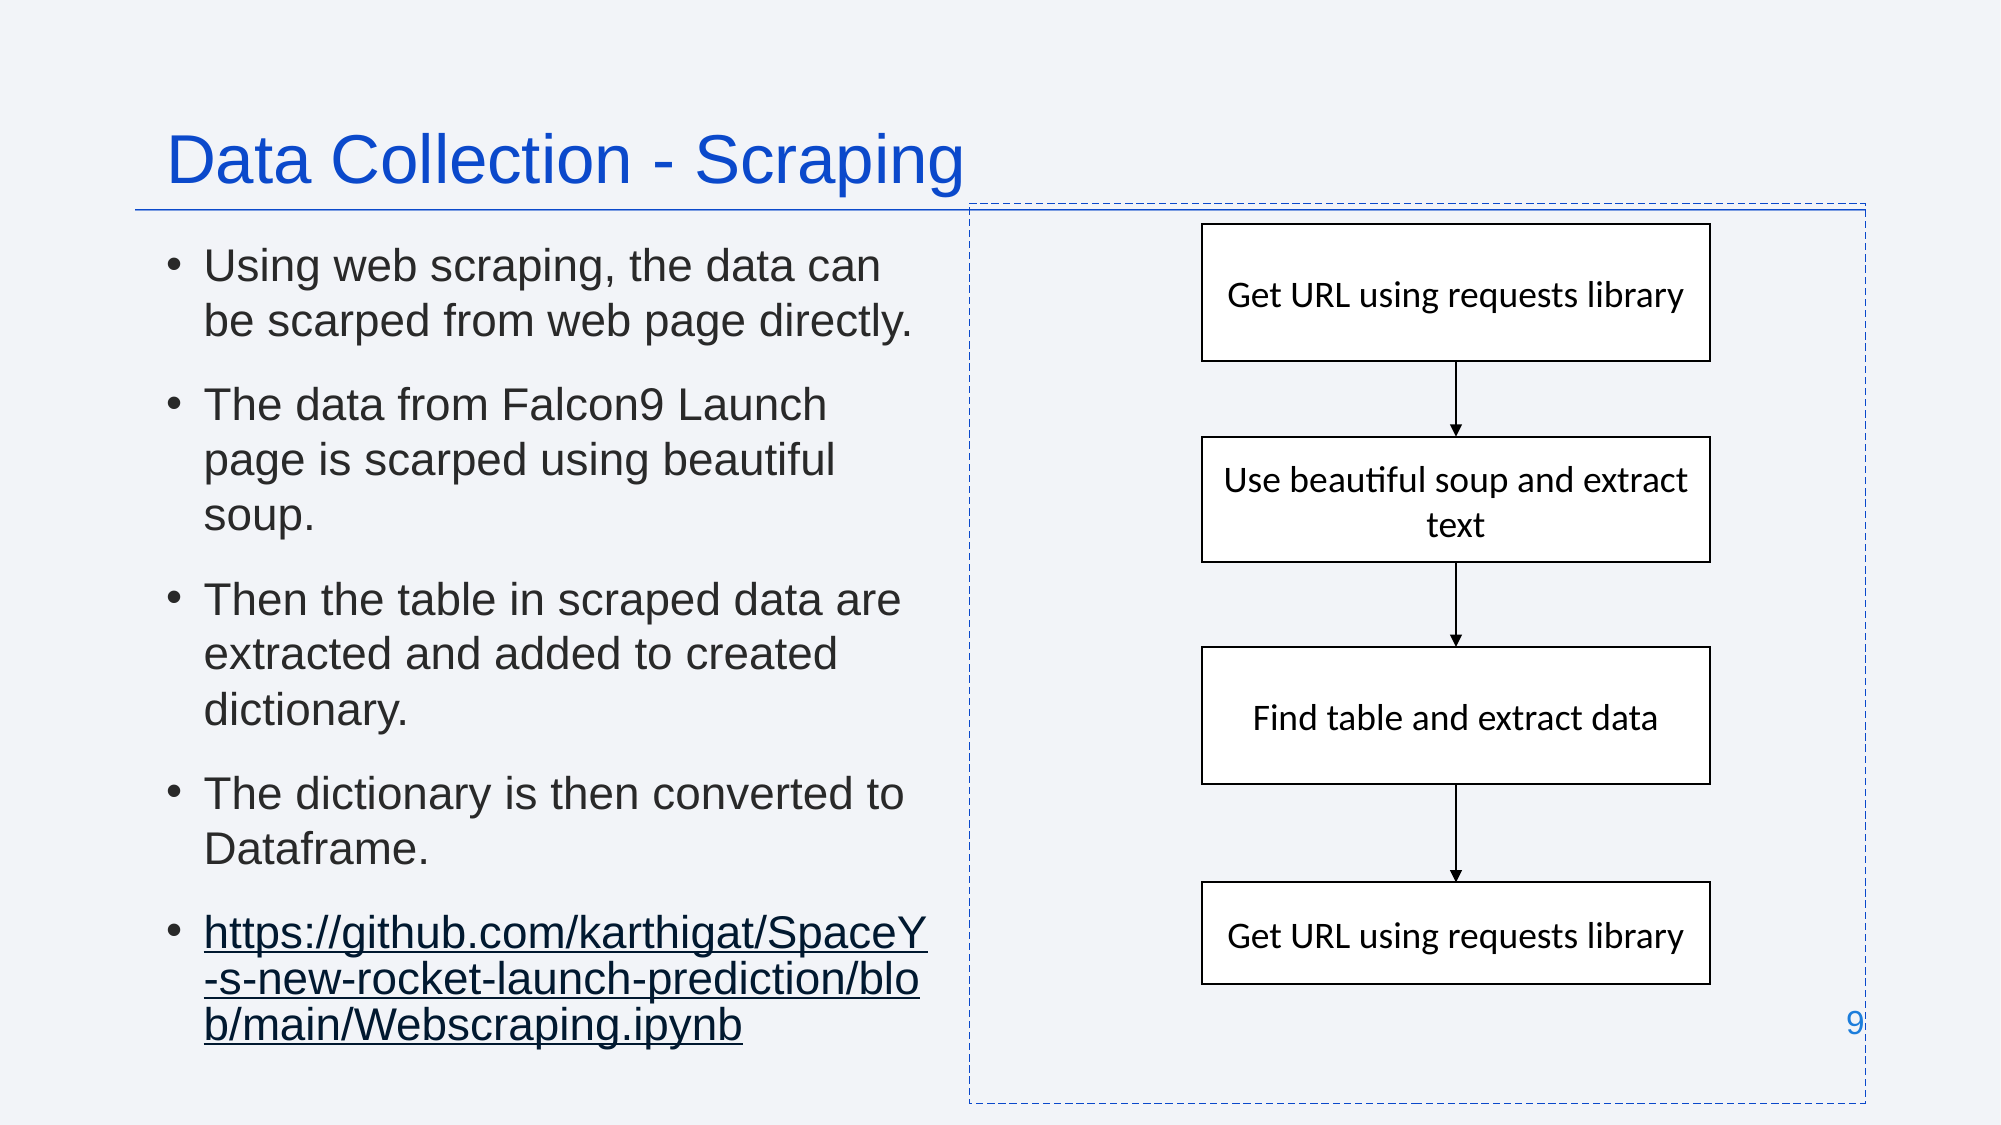

Data Collection - Scraping

Get URL using requests library
Using web scraping, the data can be scarped from web page directly.
The data from Falcon9 Launch page is scarped using beautiful soup.
Then the table in scraped data are extracted and added to created dictionary.
The dictionary is then converted to Dataframe.
https://github.com/karthigat/SpaceY-s-new-rocket-launch-prediction/blob/main/Webscraping.ipynb
Use beautiful soup and extract text
Find table and extract data
Get URL using requests library
9